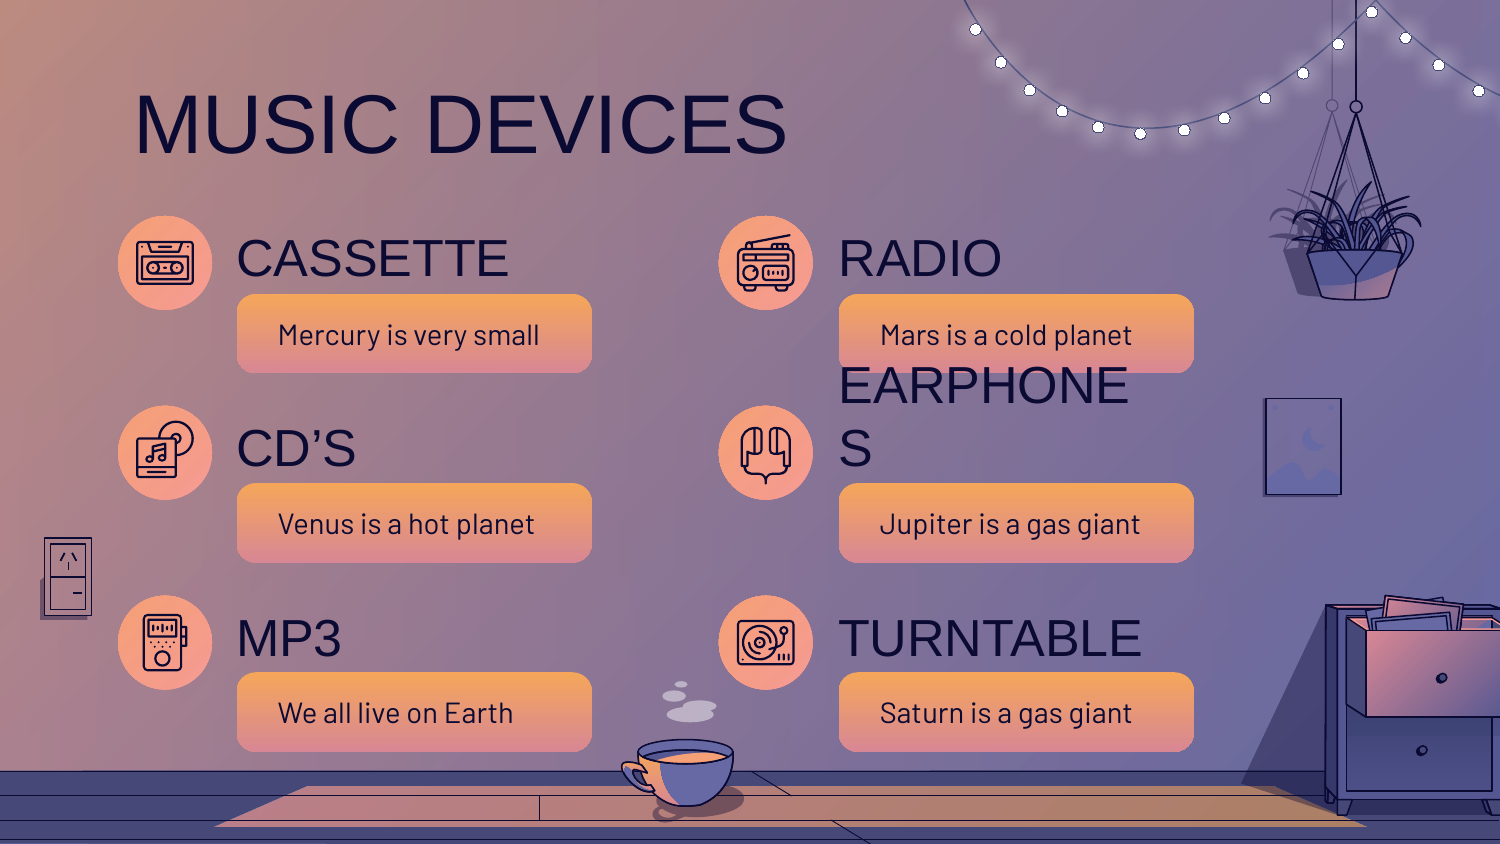

# MUSIC DEVICES
CASSETTE
RADIO

Mercury is very small
Mars is a cold planet

CD’S
EARPHONES

Venus is a hot planet
Jupiter is a gas giant

MP3
TURNTABLE

We all live on Earth
Saturn is a gas giant